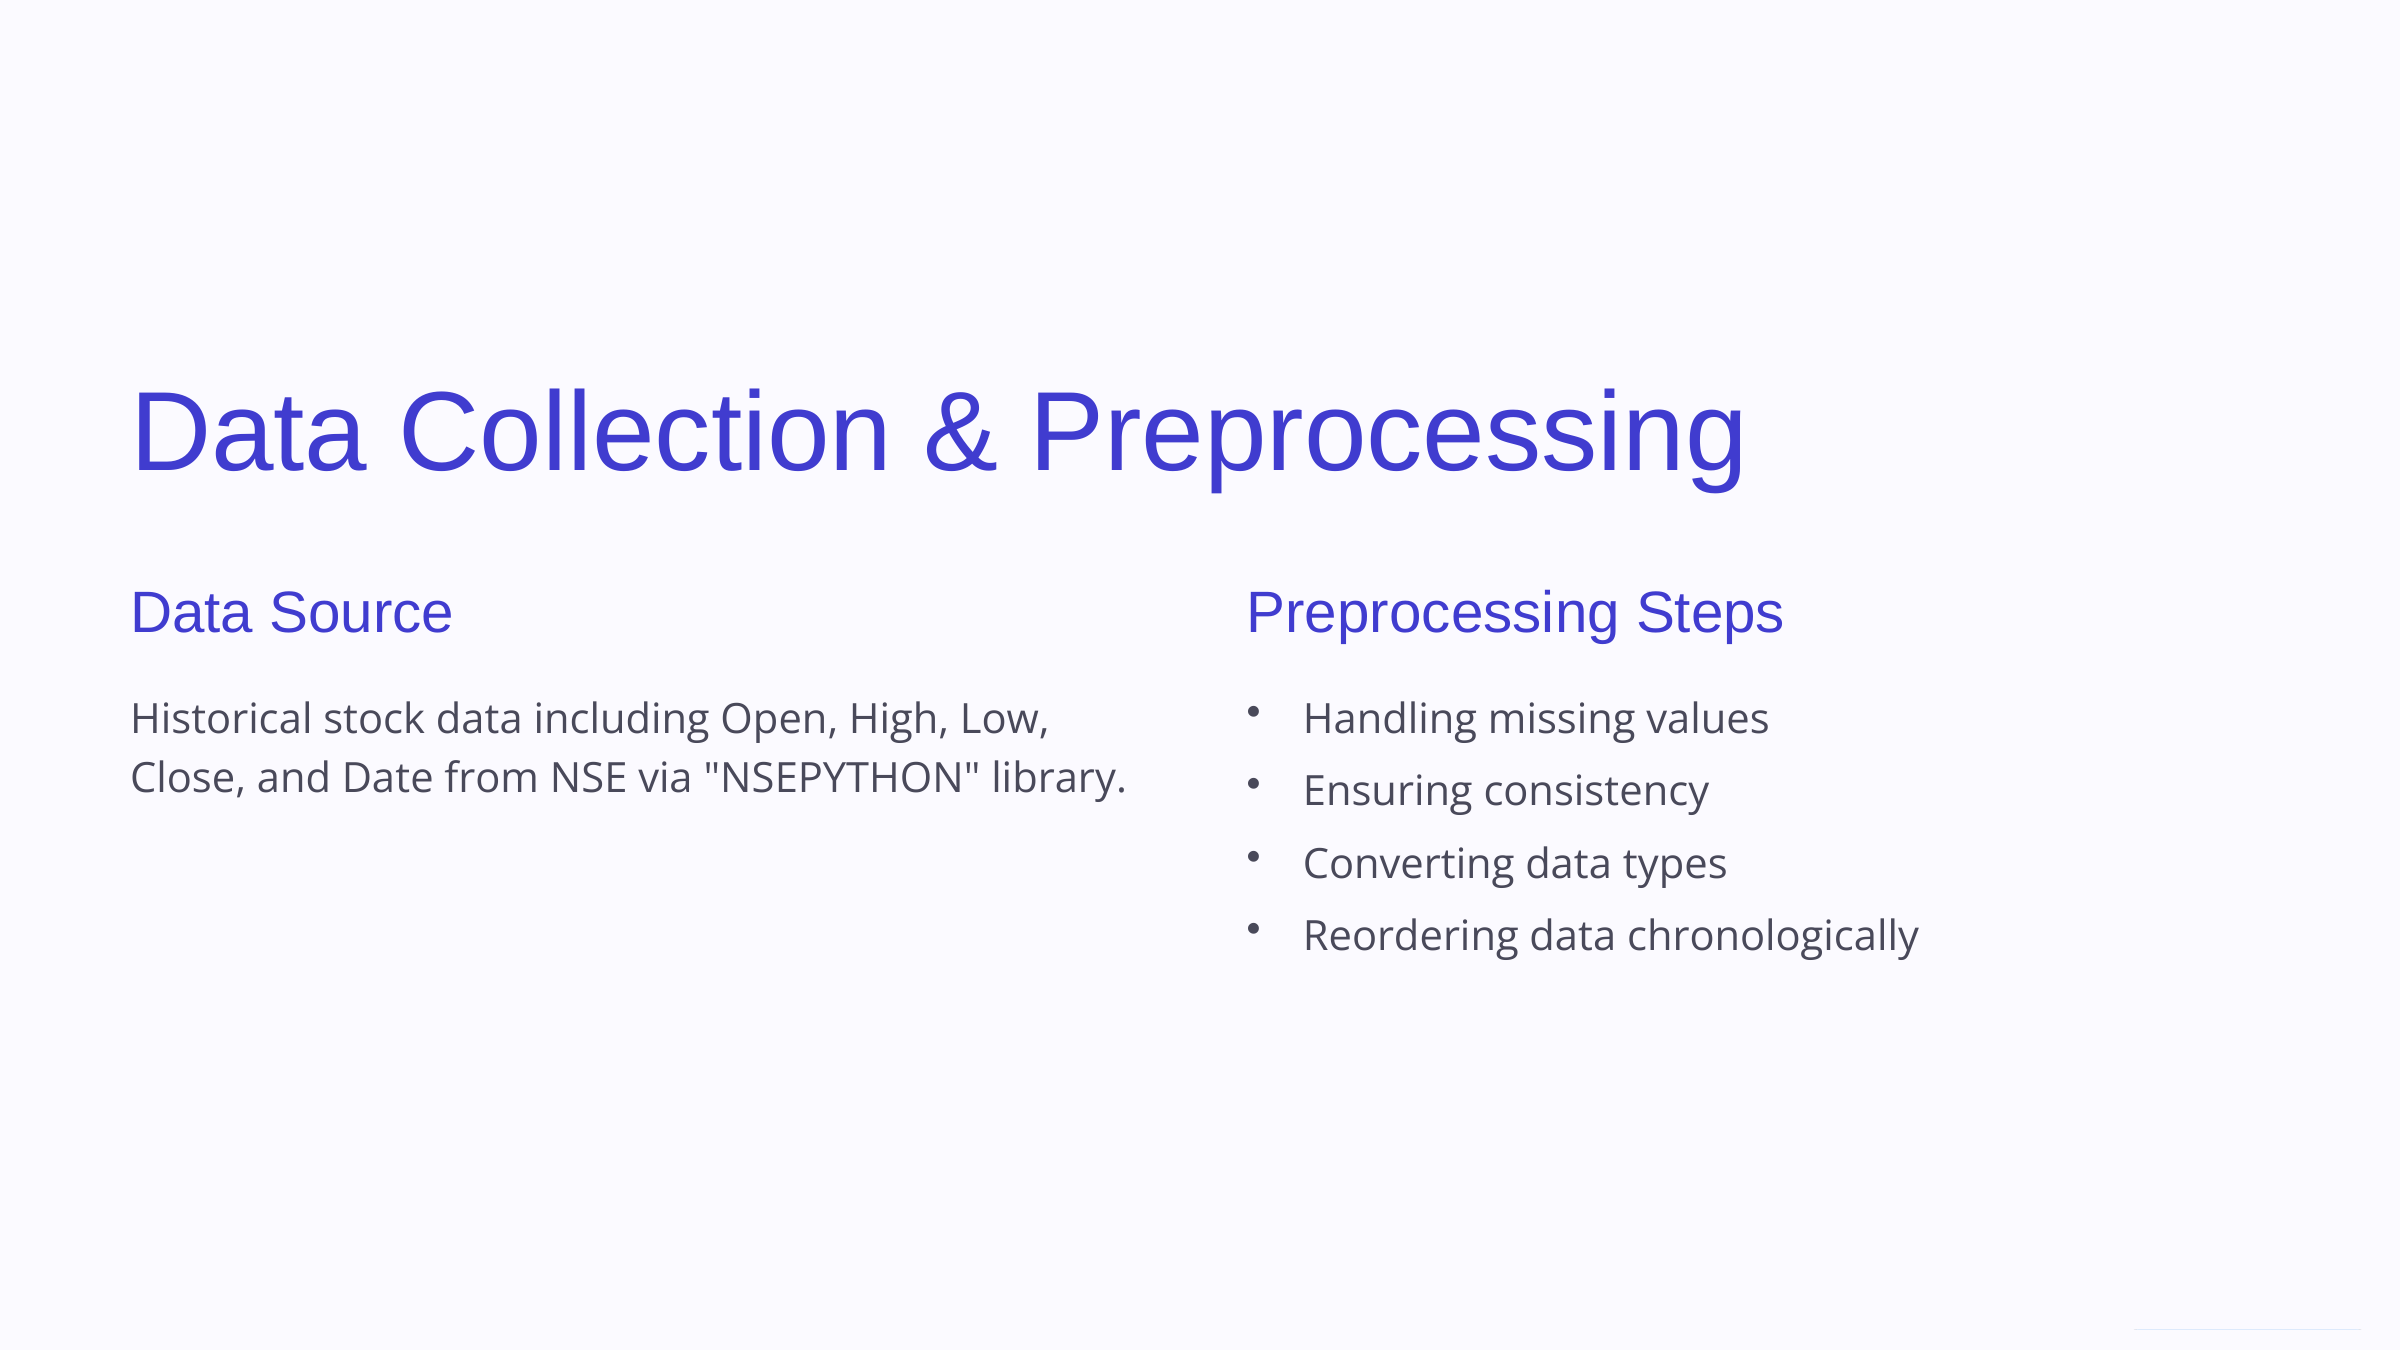

Data Collection & Preprocessing
Data Source
Preprocessing Steps
Historical stock data including Open, High, Low, Close, and Date from NSE via "NSEPYTHON" library.
Handling missing values
Ensuring consistency
Converting data types
Reordering data chronologically